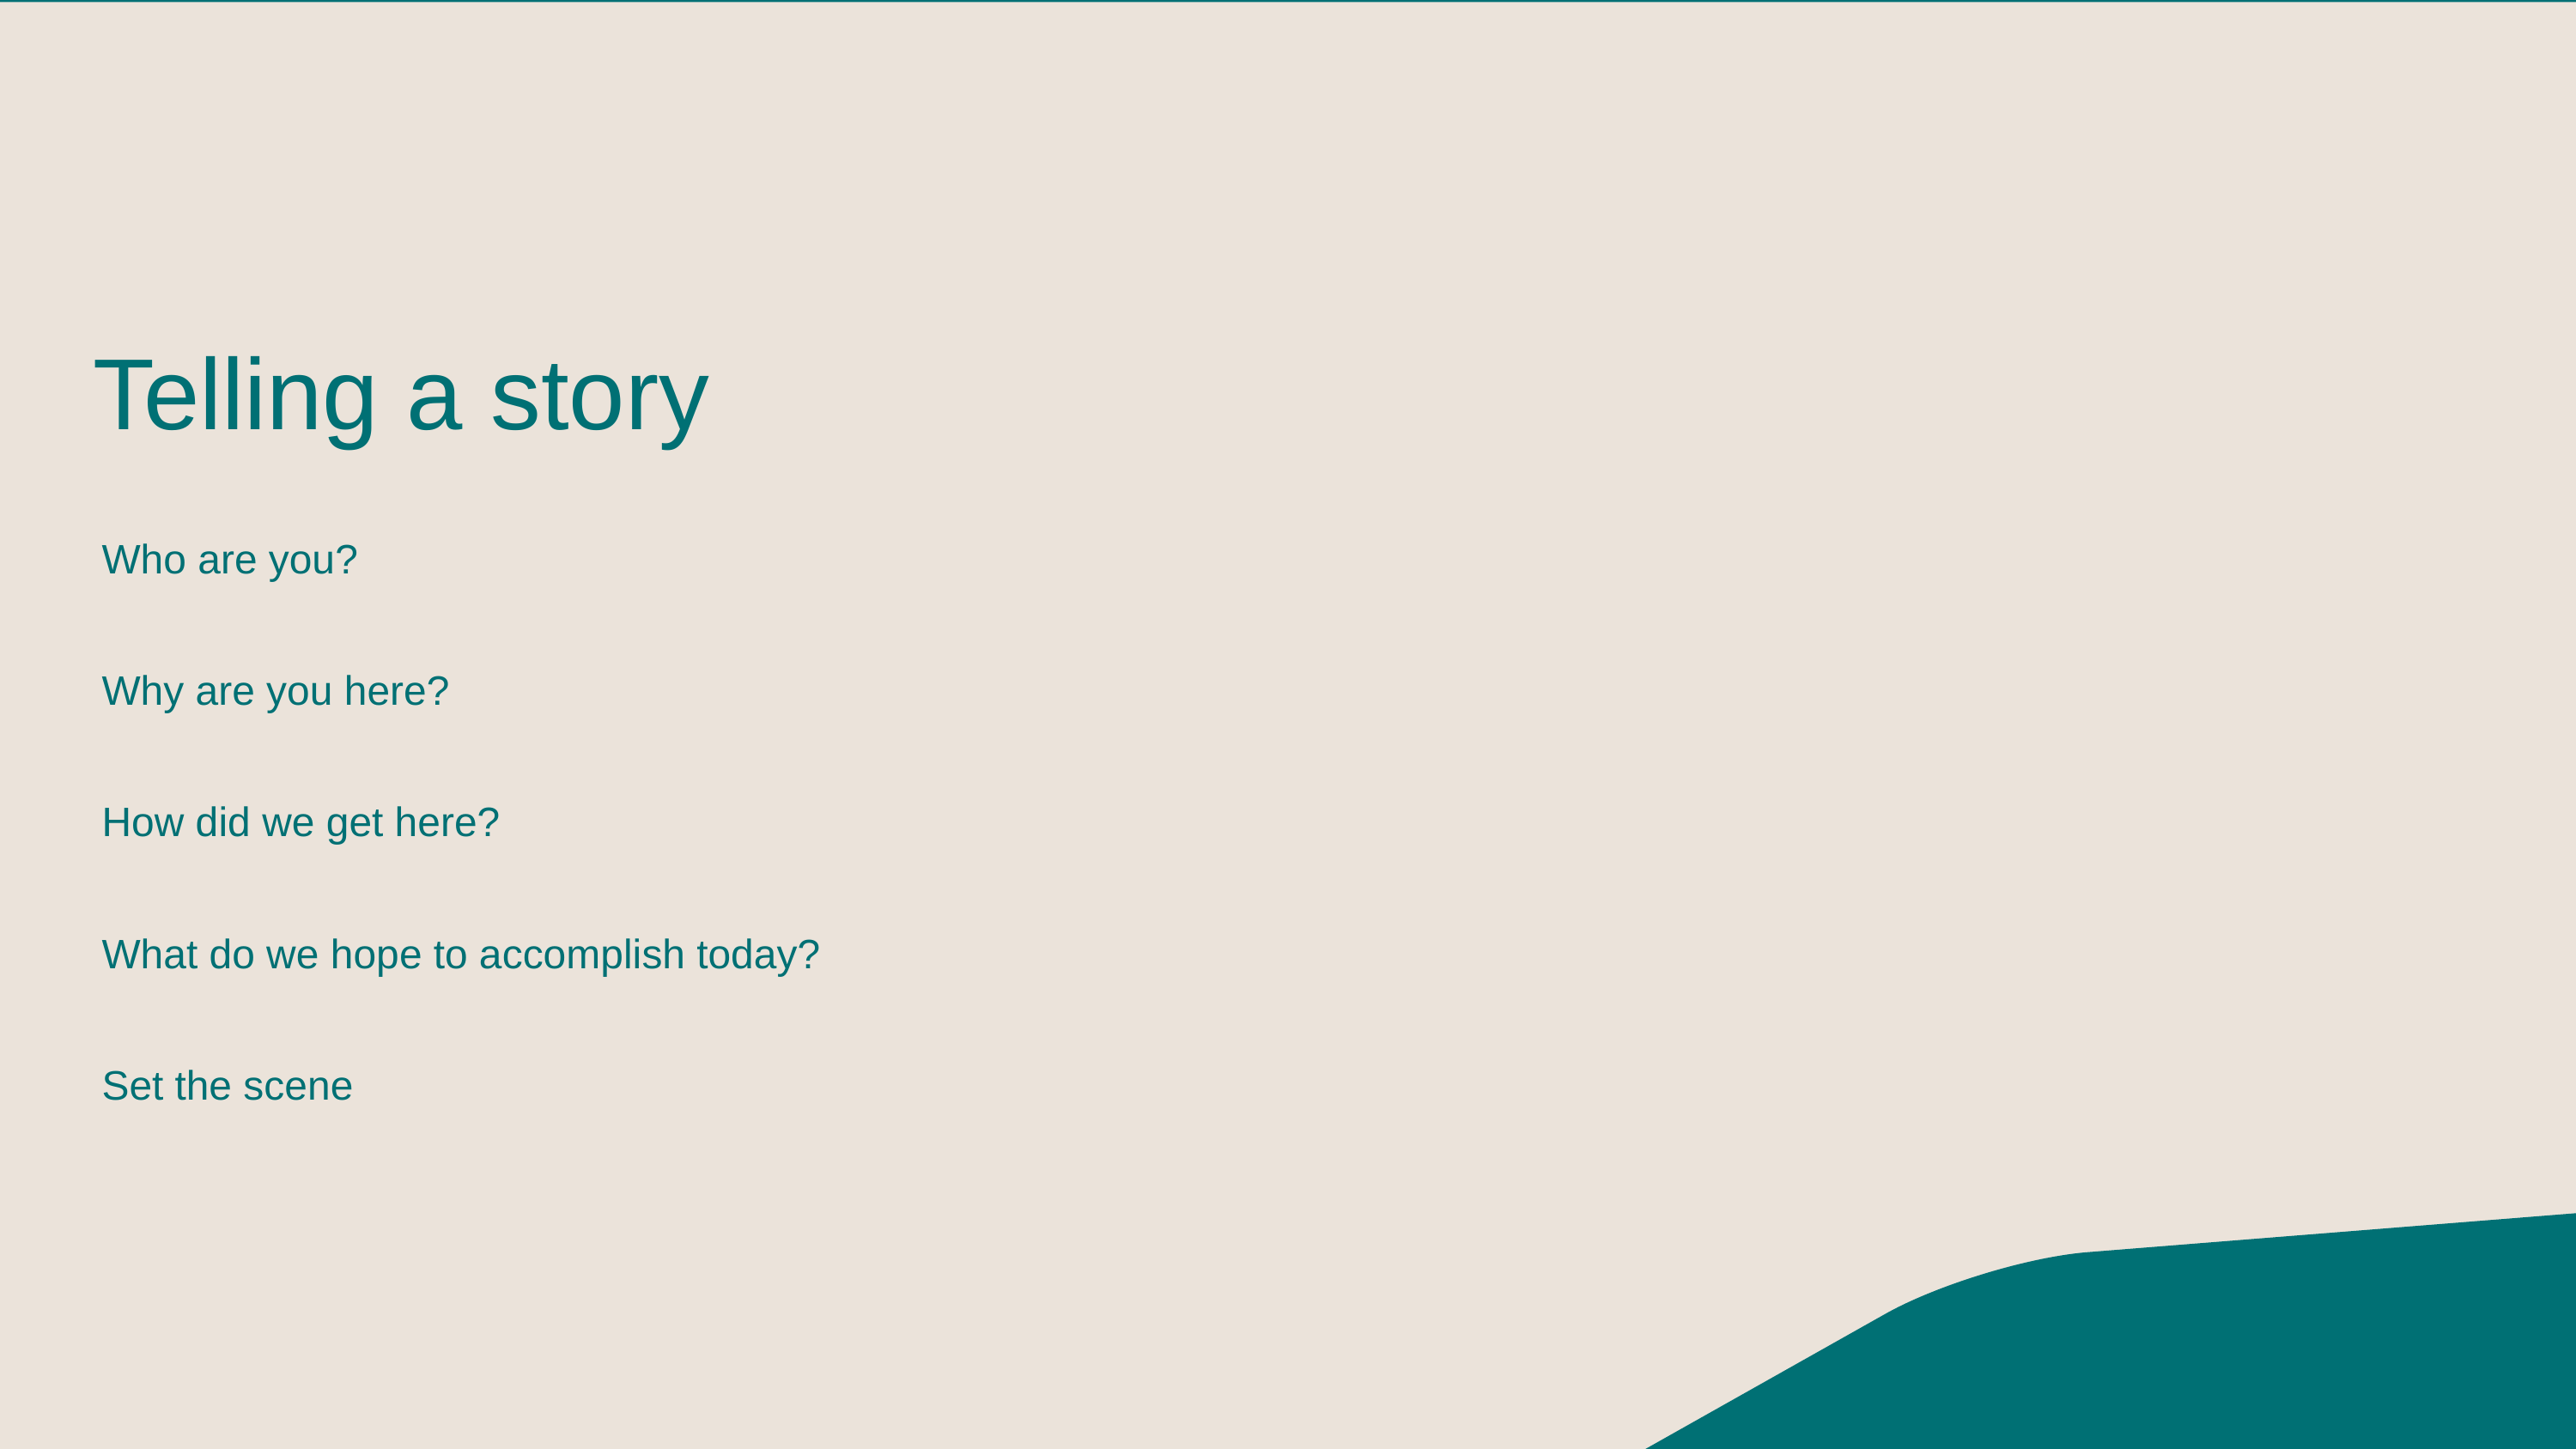

Telling a story
Who are you?

Why are you here?

How did we get here?
What do we hope to accomplish today?

Set the scene